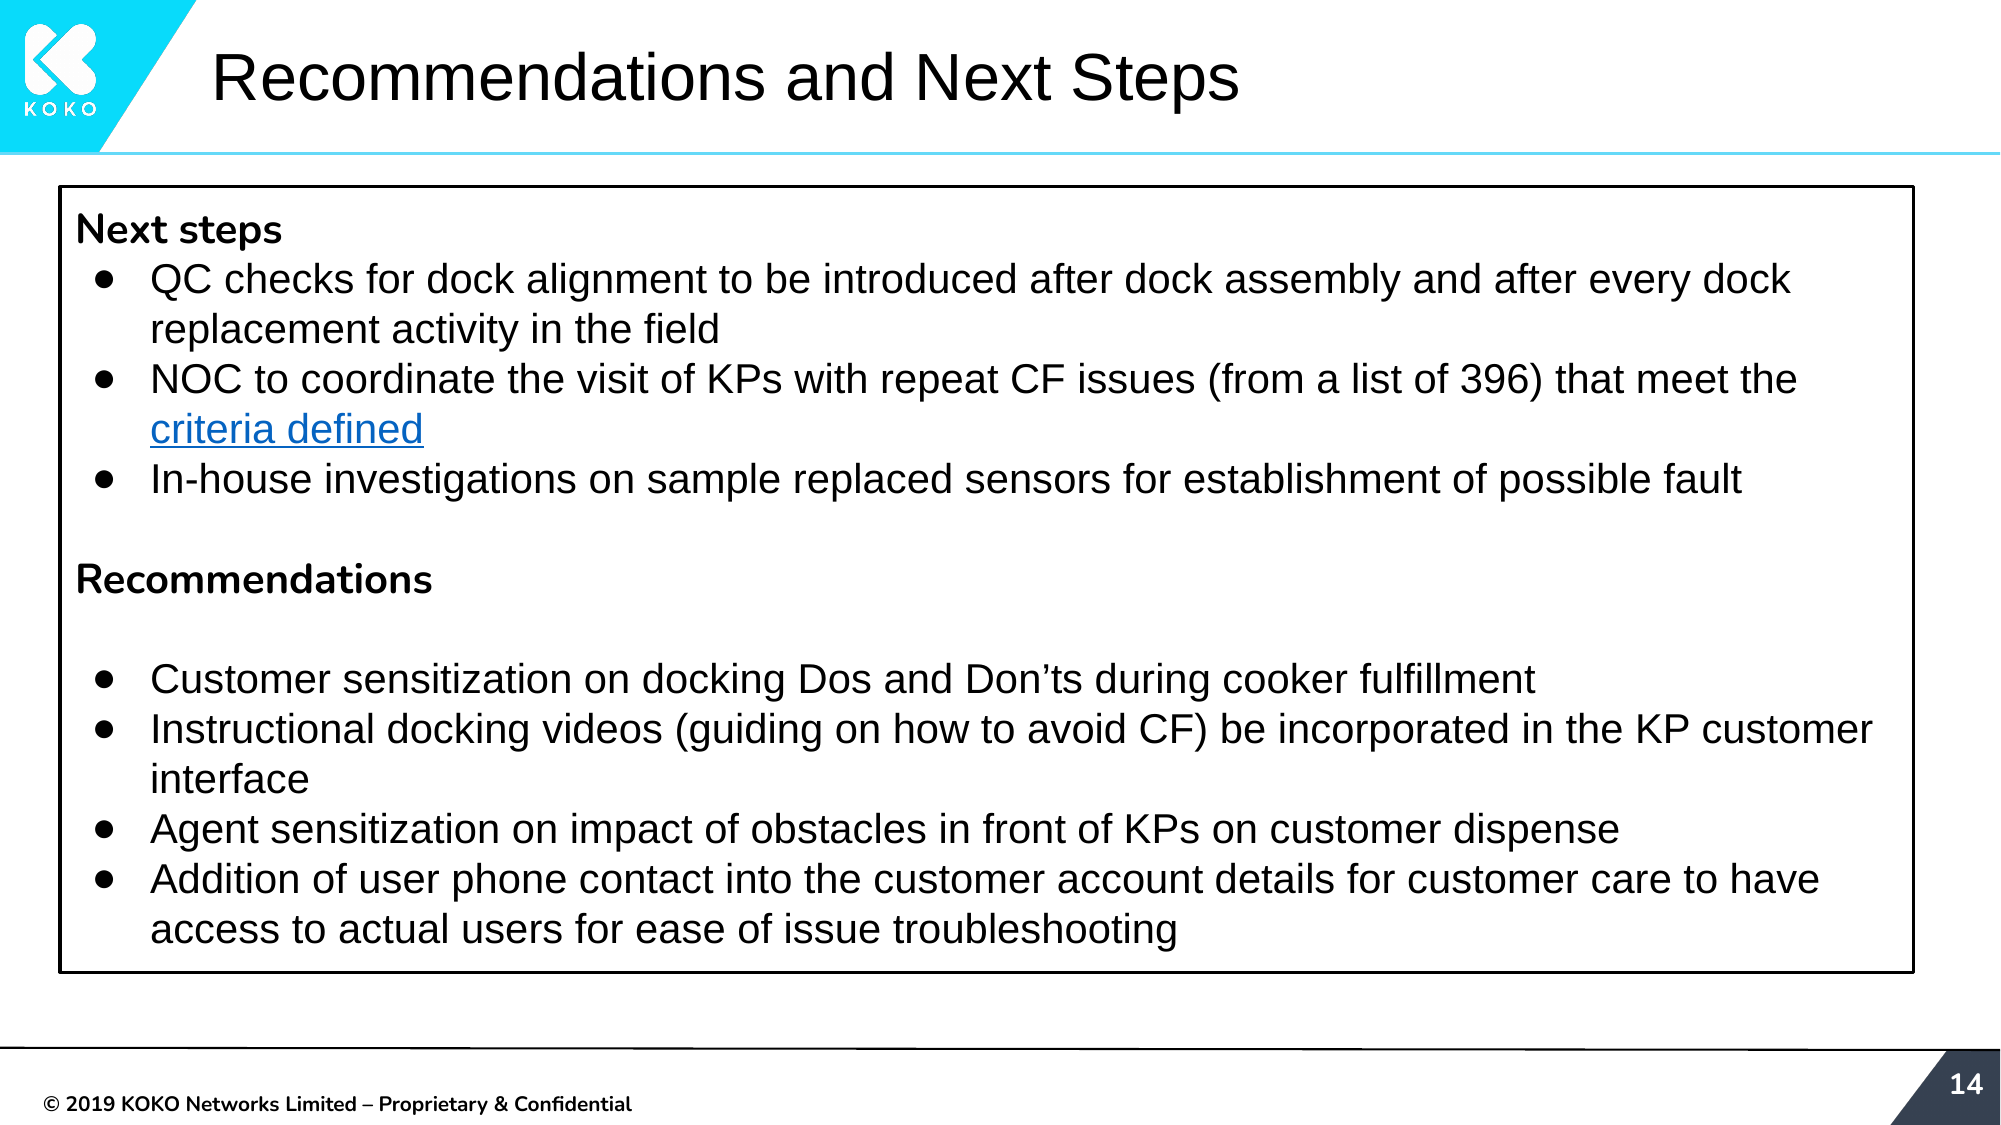

# Recommendations and Next Steps
Next steps
QC checks for dock alignment to be introduced after dock assembly and after every dock replacement activity in the field
NOC to coordinate the visit of KPs with repeat CF issues (from a list of 396) that meet the criteria defined
In-house investigations on sample replaced sensors for establishment of possible fault

Recommendations

Customer sensitization on docking Dos and Don’ts during cooker fulfillment
Instructional docking videos (guiding on how to avoid CF) be incorporated in the KP customer interface
Agent sensitization on impact of obstacles in front of KPs on customer dispense
Addition of user phone contact into the customer account details for customer care to have access to actual users for ease of issue troubleshooting
14